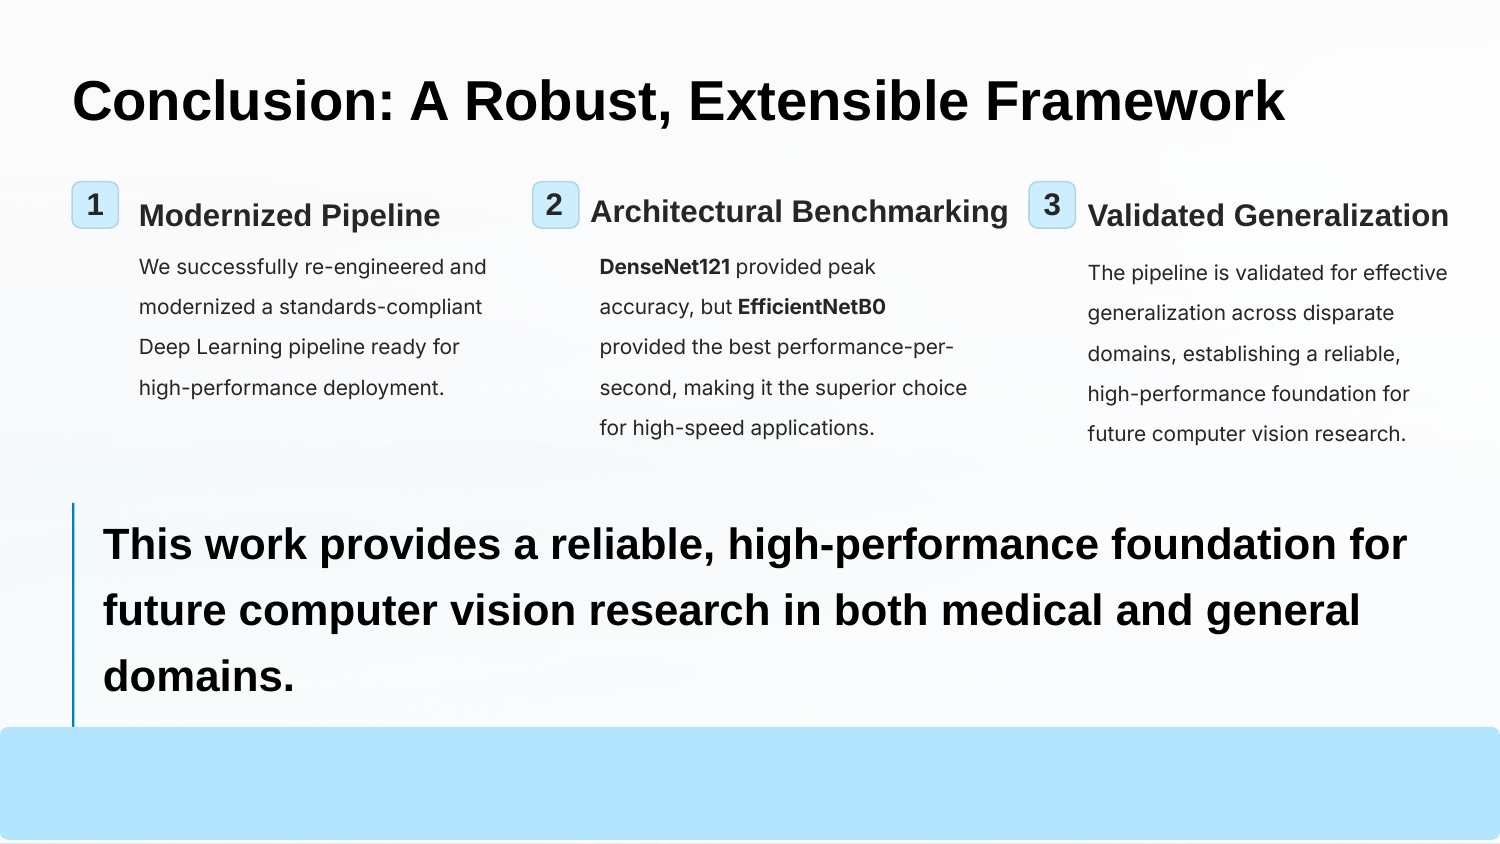

Conclusion: A Robust, Extensible Framework
Architectural Benchmarking

1
2
3
Modernized Pipeline
Validated Generalization
We successfully re-engineered and modernized a standards-compliant Deep Learning pipeline ready for high-performance deployment.
DenseNet121 provided peak accuracy, but EfficientNetB0 provided the best performance-per-second, making it the superior choice for high-speed applications.
The pipeline is validated for effective generalization across disparate domains, establishing a reliable, high-performance foundation for future computer vision research.
This work provides a reliable, high-performance foundation for future computer vision research in both medical and general domains.